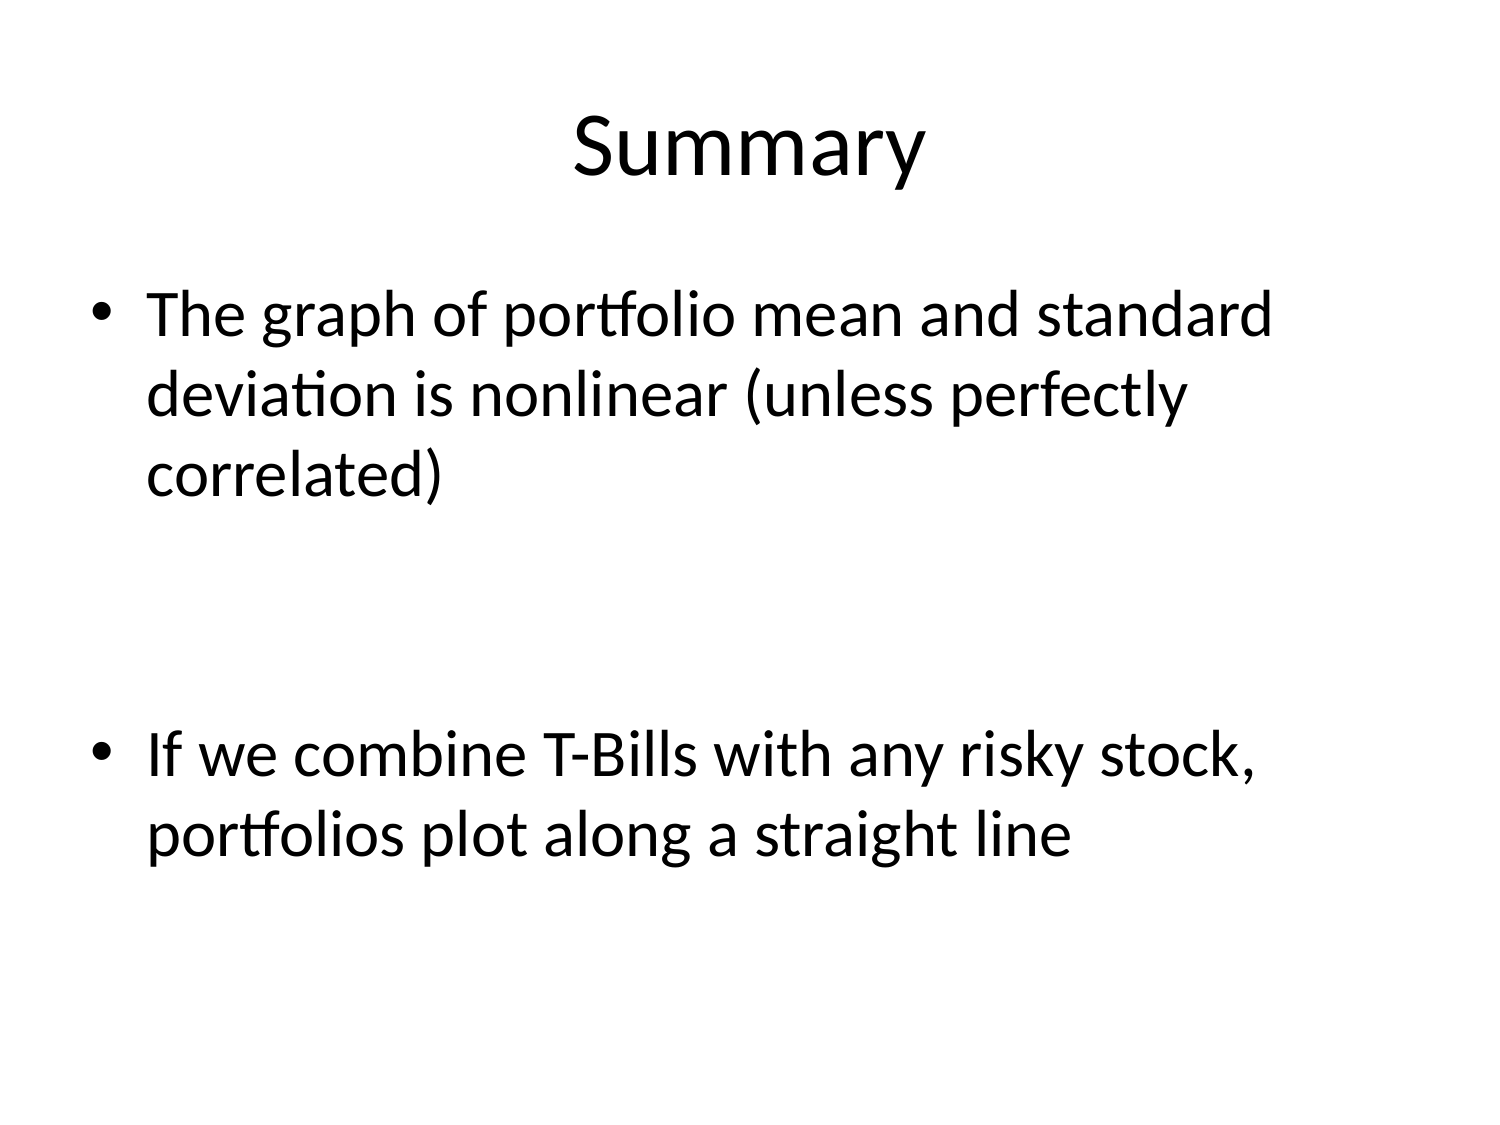

# Summary
The graph of portfolio mean and standard deviation is nonlinear (unless perfectly correlated)

If we combine T-Bills with any risky stock, portfolios plot along a straight line